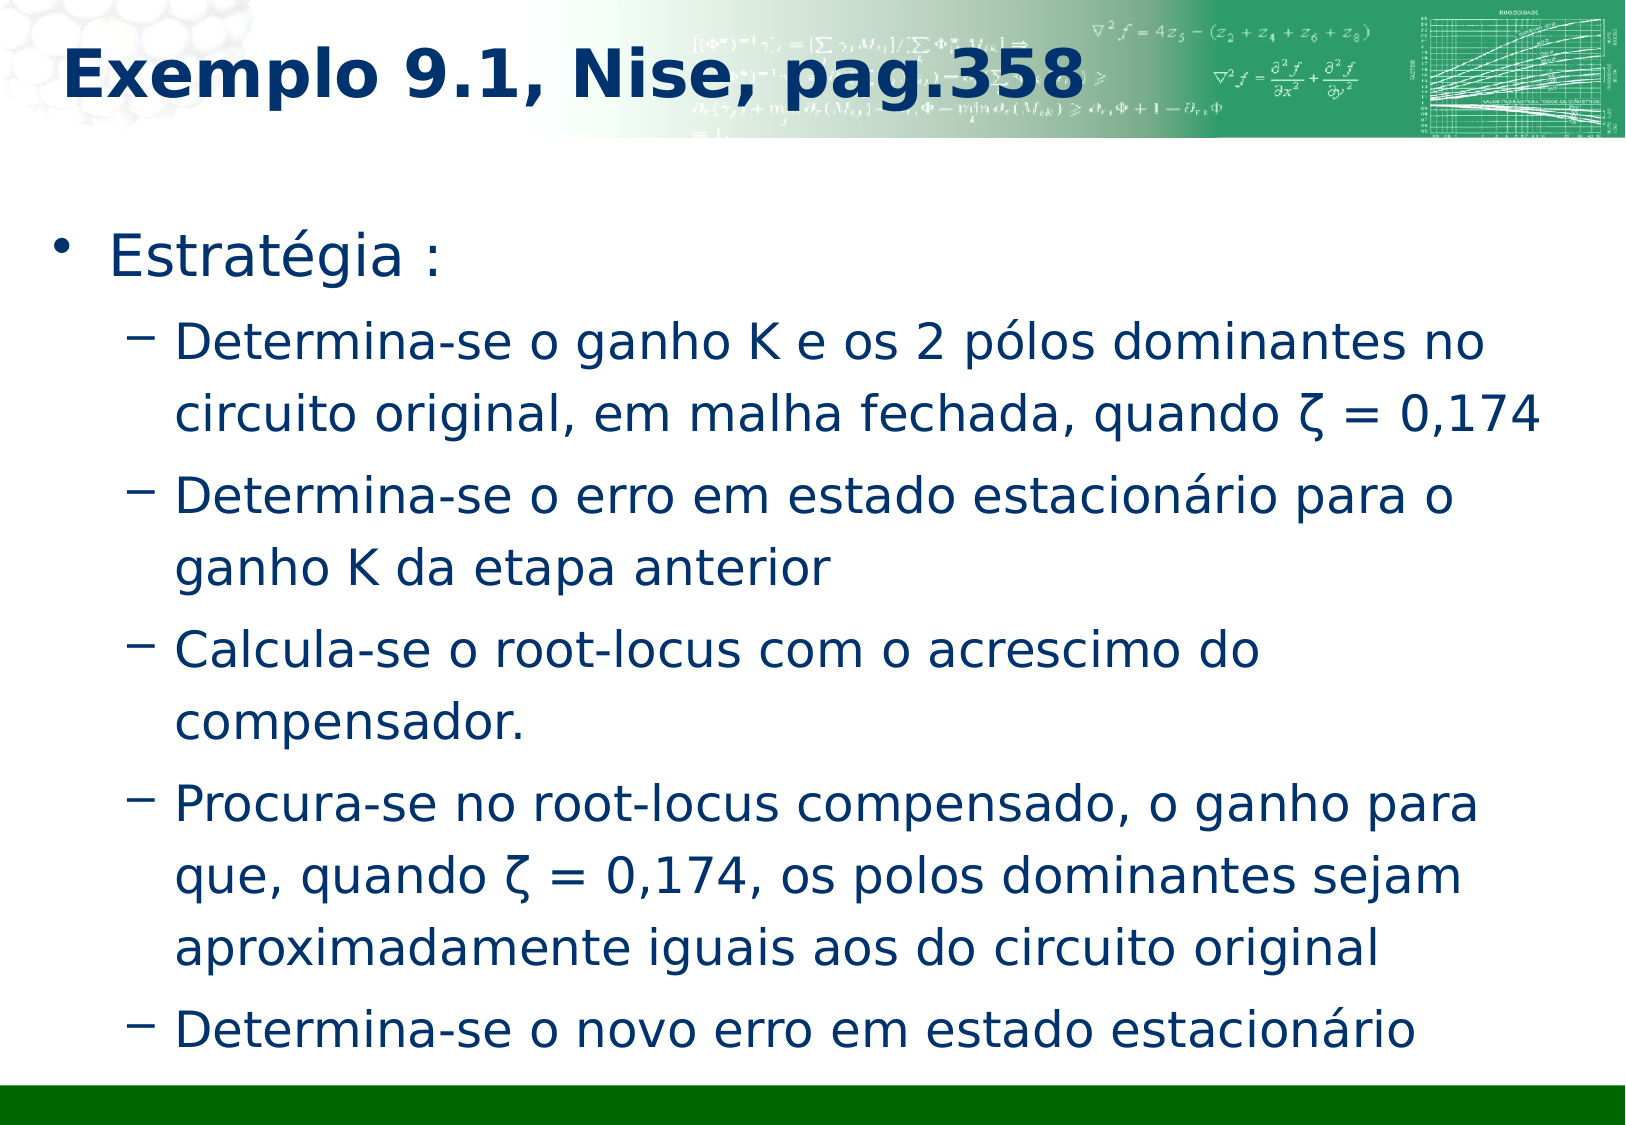

# Exemplo 9.1, Nise, pag.358
Estratégia :
Determina-se o ganho K e os 2 pólos dominantes no circuito original, em malha fechada, quando ζ = 0,174
Determina-se o erro em estado estacionário para o ganho K da etapa anterior
Calcula-se o root-locus com o acrescimo do compensador.
Procura-se no root-locus compensado, o ganho para que, quando ζ = 0,174, os polos dominantes sejam aproximadamente iguais aos do circuito original
Determina-se o novo erro em estado estacionário